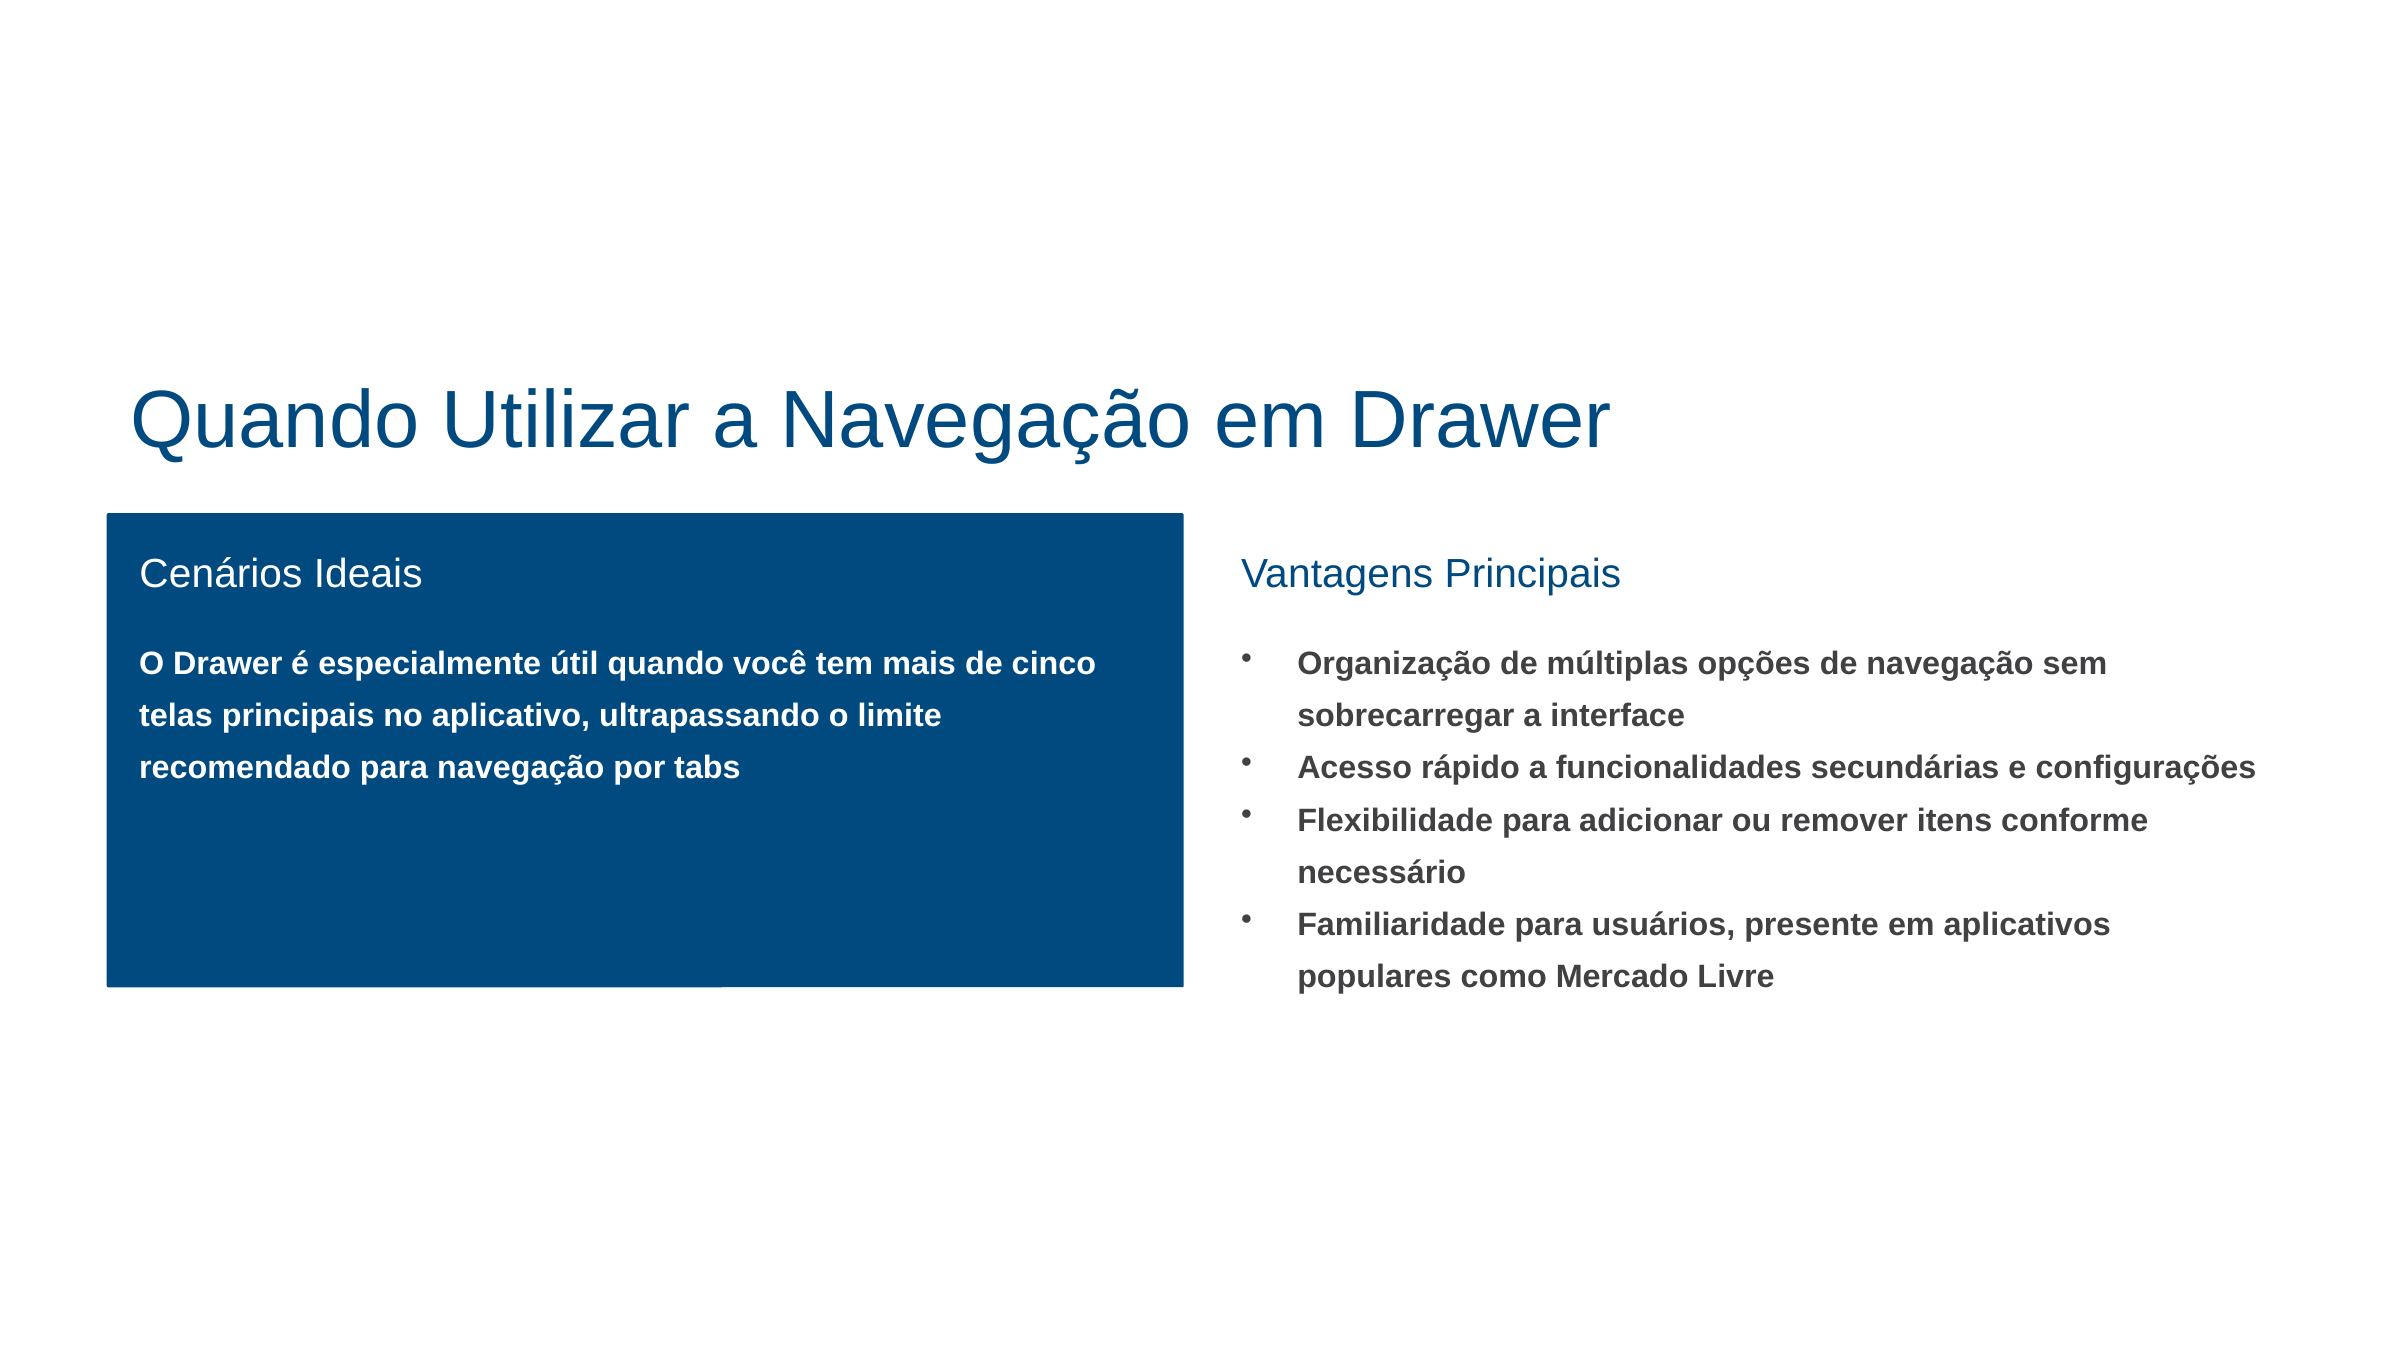

Quando Utilizar a Navegação em Drawer

Cenários Ideais
Vantagens Principais
O Drawer é especialmente útil quando você tem mais de cinco telas principais no aplicativo, ultrapassando o limite recomendado para navegação por tabs
Organização de múltiplas opções de navegação sem sobrecarregar a interface
Acesso rápido a funcionalidades secundárias e configurações
Flexibilidade para adicionar ou remover itens conforme necessário
Familiaridade para usuários, presente em aplicativos populares como Mercado Livre